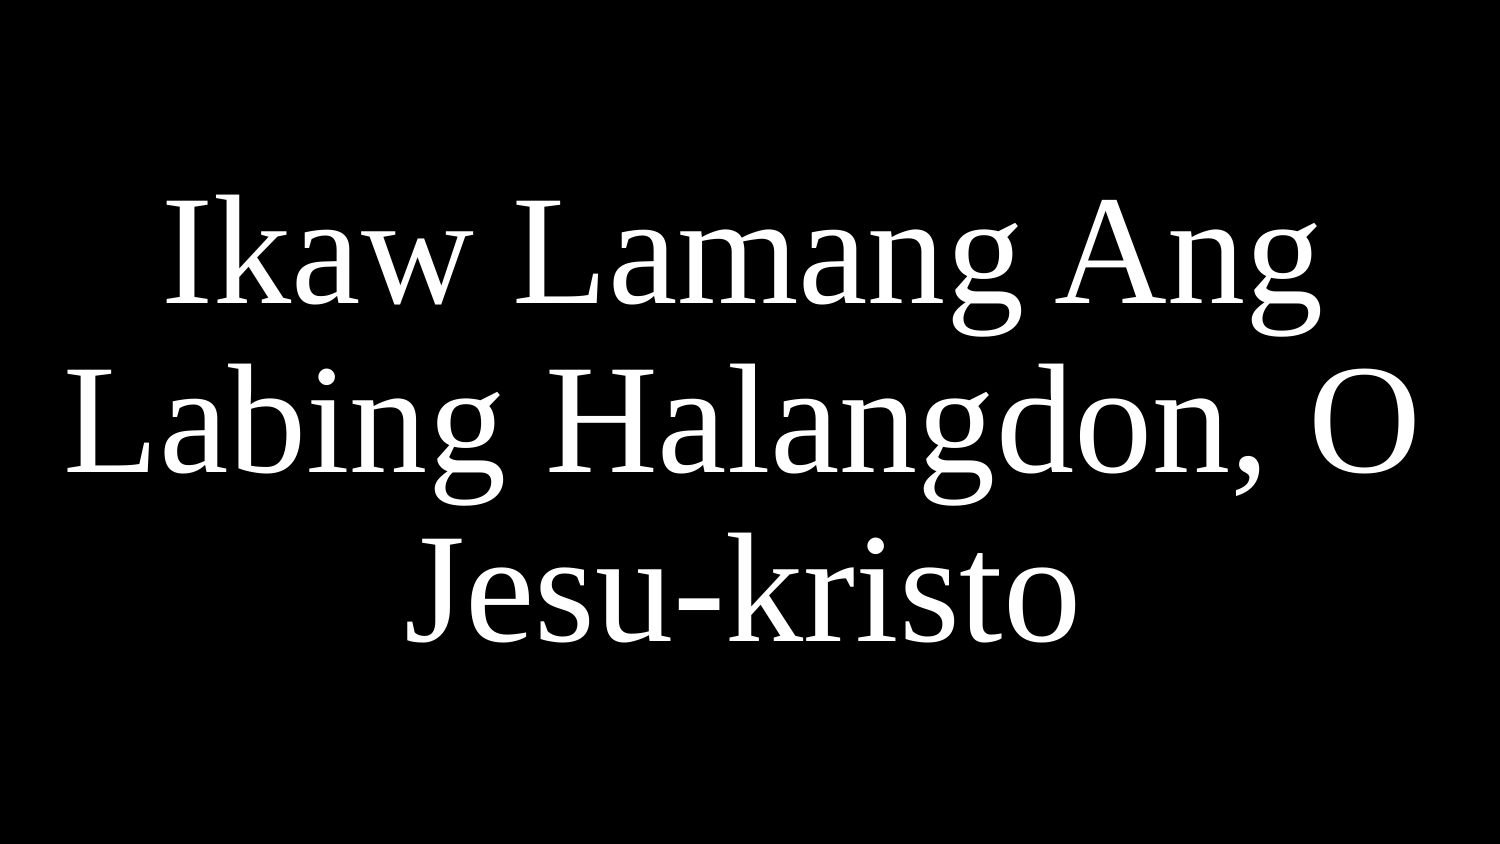

# Ikaw Lamang Ang Labing Halangdon, O Jesu-kristo